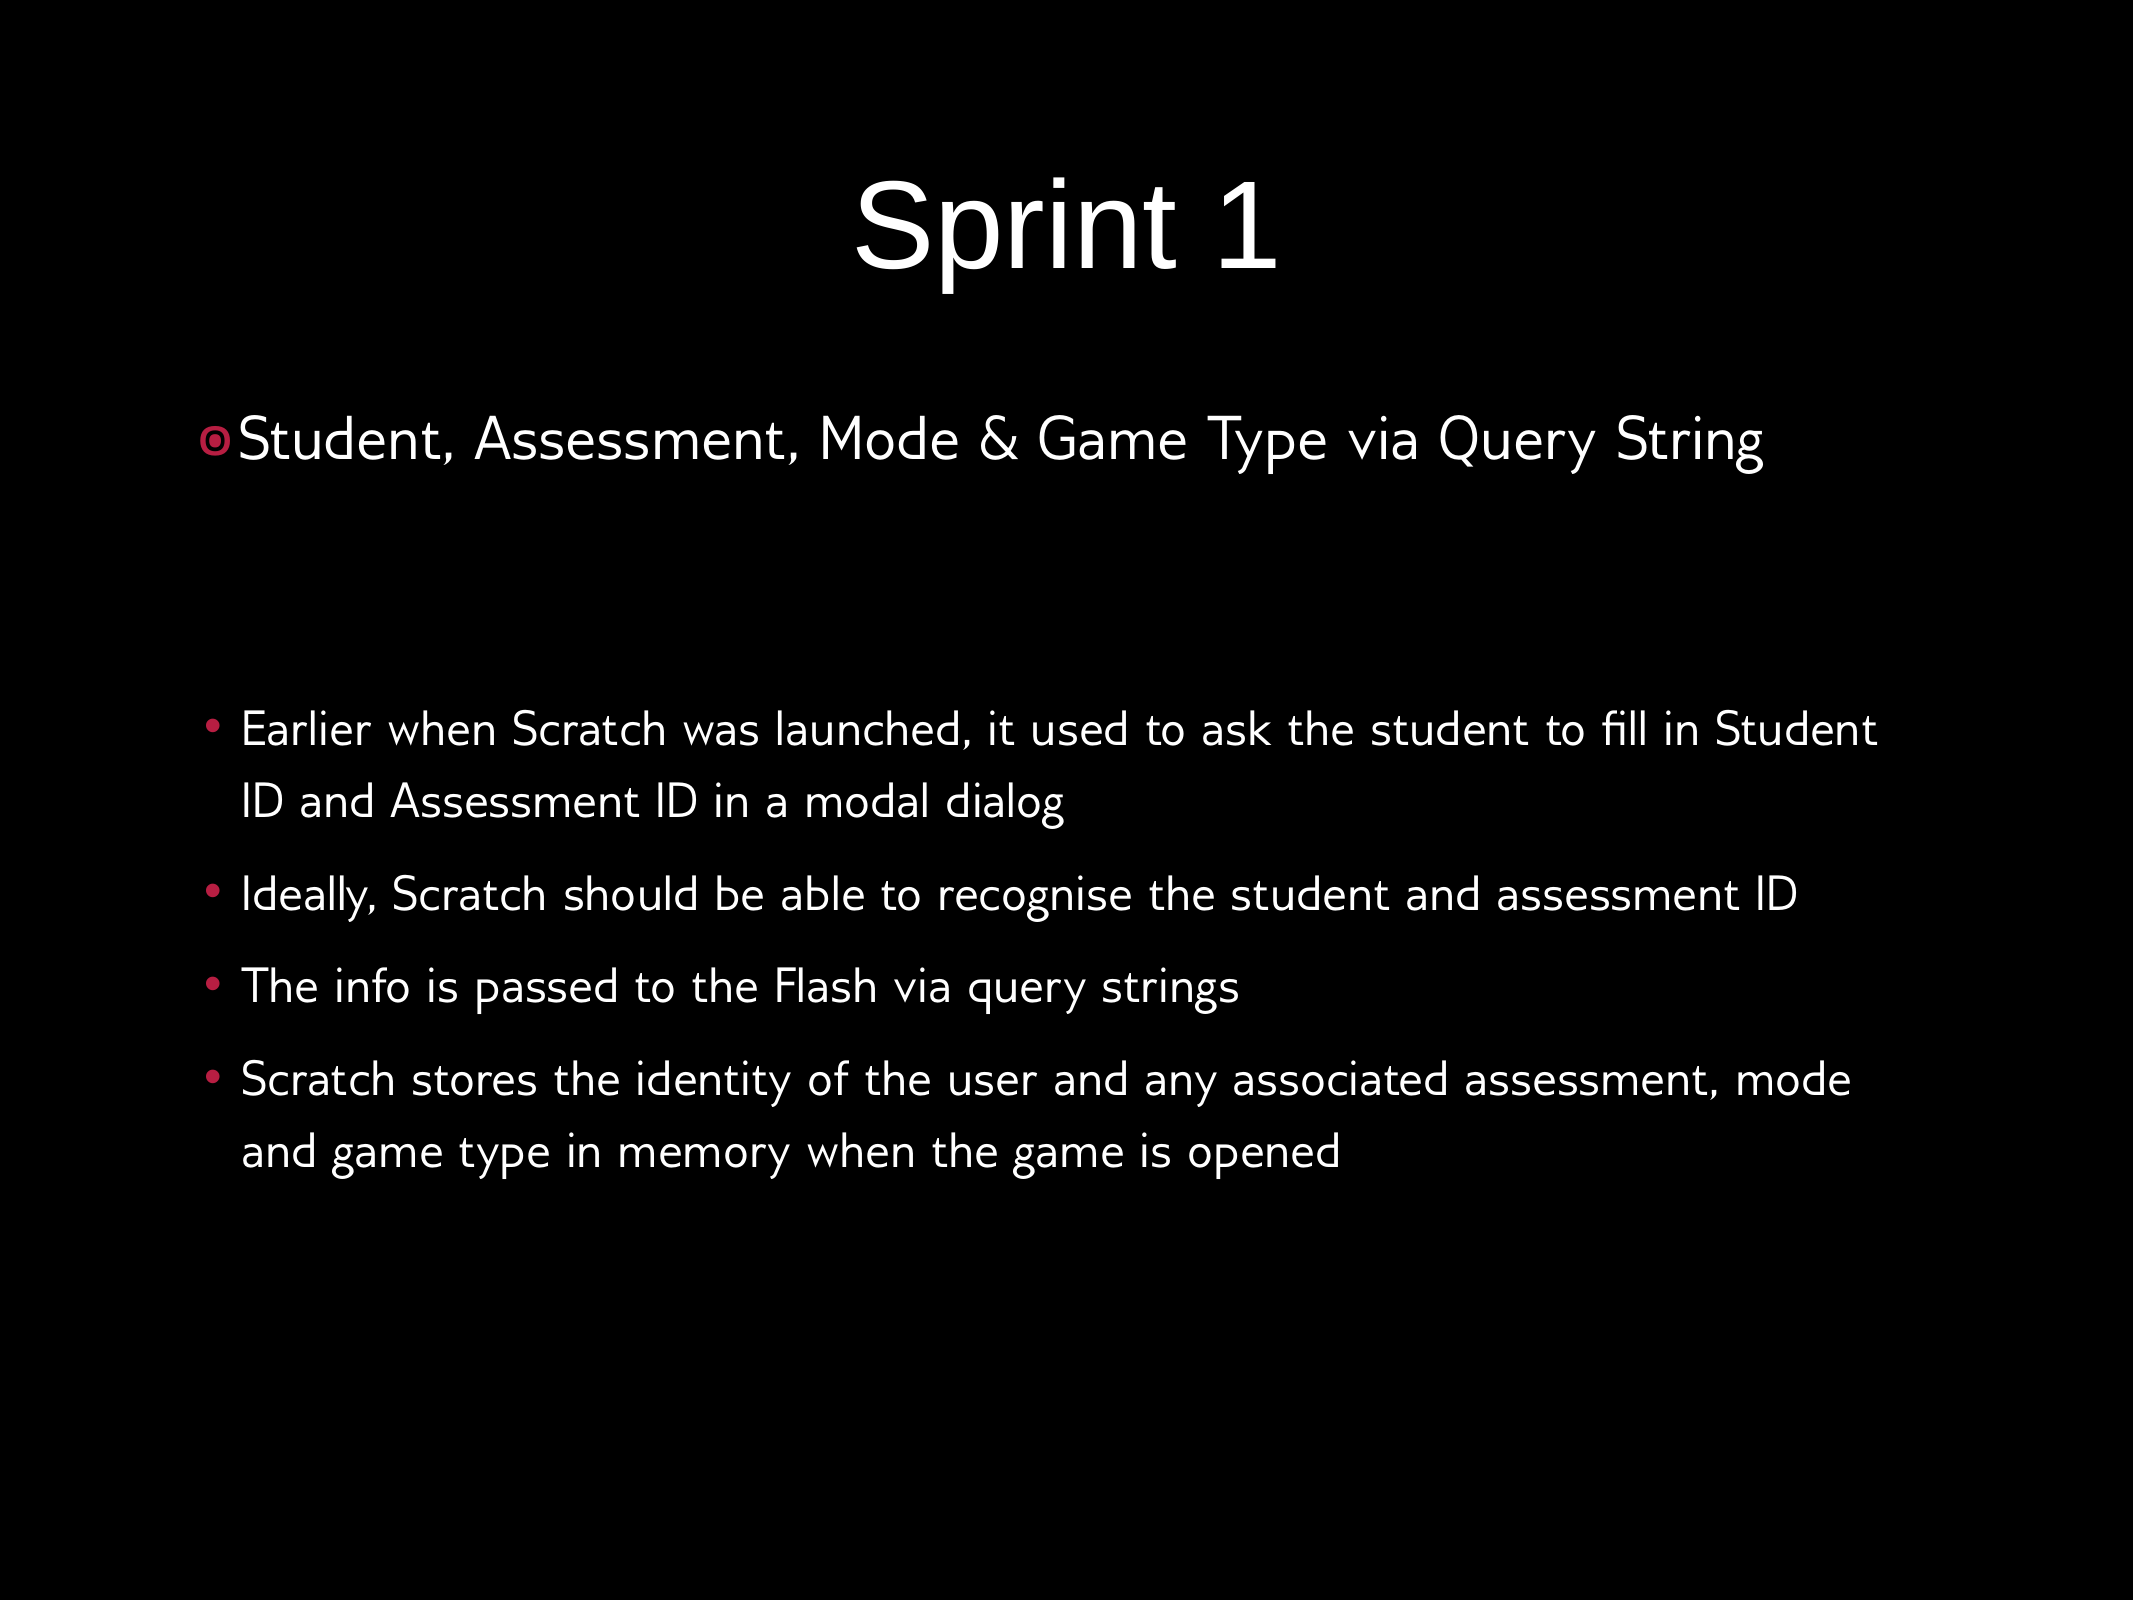

# Sprint 1
Student, Assessment, Mode & Game Type via Query String
Earlier when Scratch was launched, it used to ask the student to fill in Student ID and Assessment ID in a modal dialog
Ideally, Scratch should be able to recognise the student and assessment ID
The info is passed to the Flash via query strings
Scratch stores the identity of the user and any associated assessment, mode and game type in memory when the game is opened